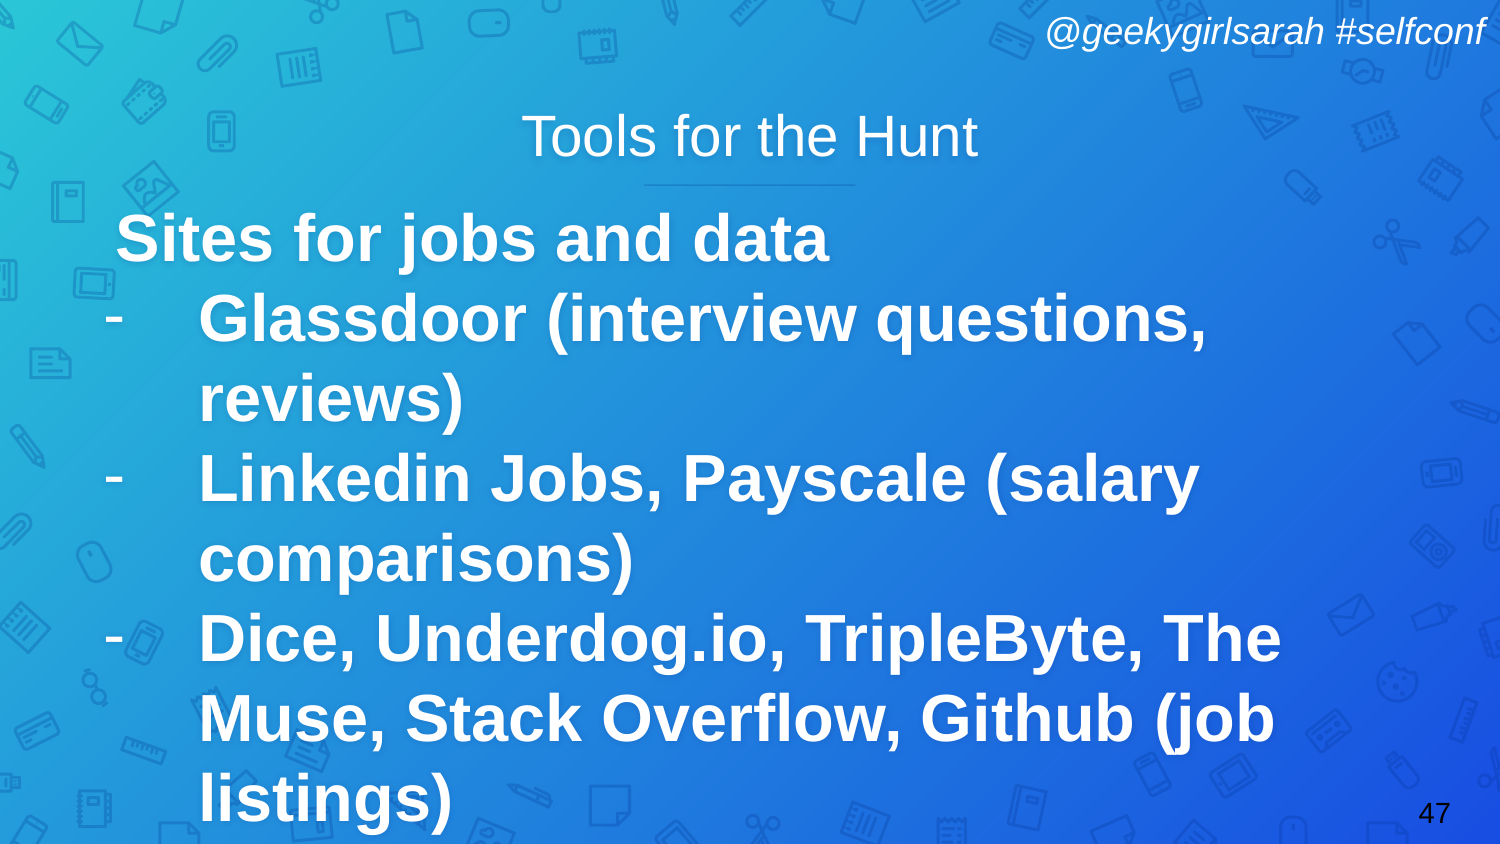

# Tools for the Hunt
Sites for jobs and data
Glassdoor (interview questions, reviews)
Linkedin Jobs, Payscale (salary comparisons)
Dice, Underdog.io, TripleByte, The Muse, Stack Overflow, Github (job listings)
WeWorkRemotely (remote jobs)

47